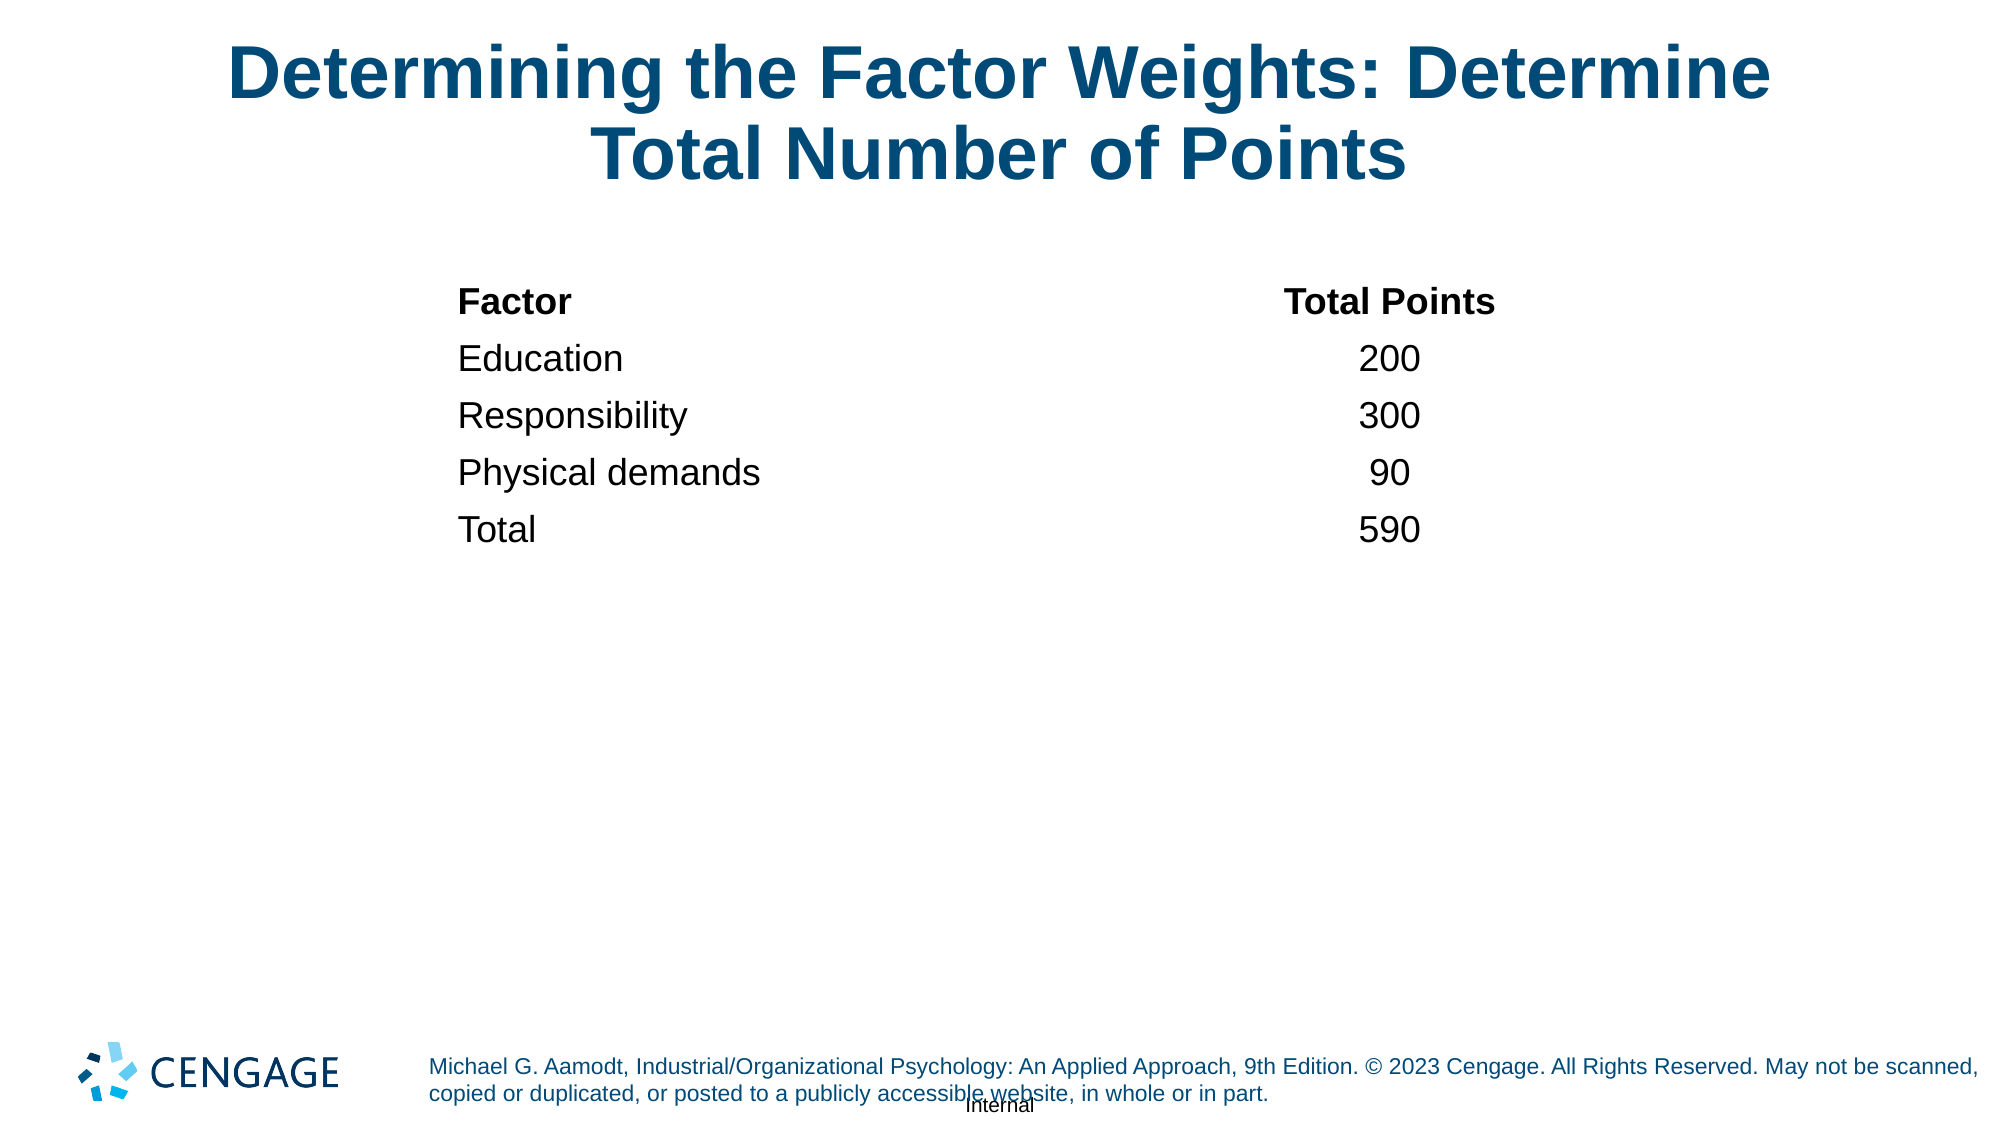

# Determining the Factor Weights: Determine Total Number of Points
| Factor | Total Points |
| --- | --- |
| Education | 200 |
| Responsibility | 300 |
| Physical demands | 90 |
| Total | 590 |